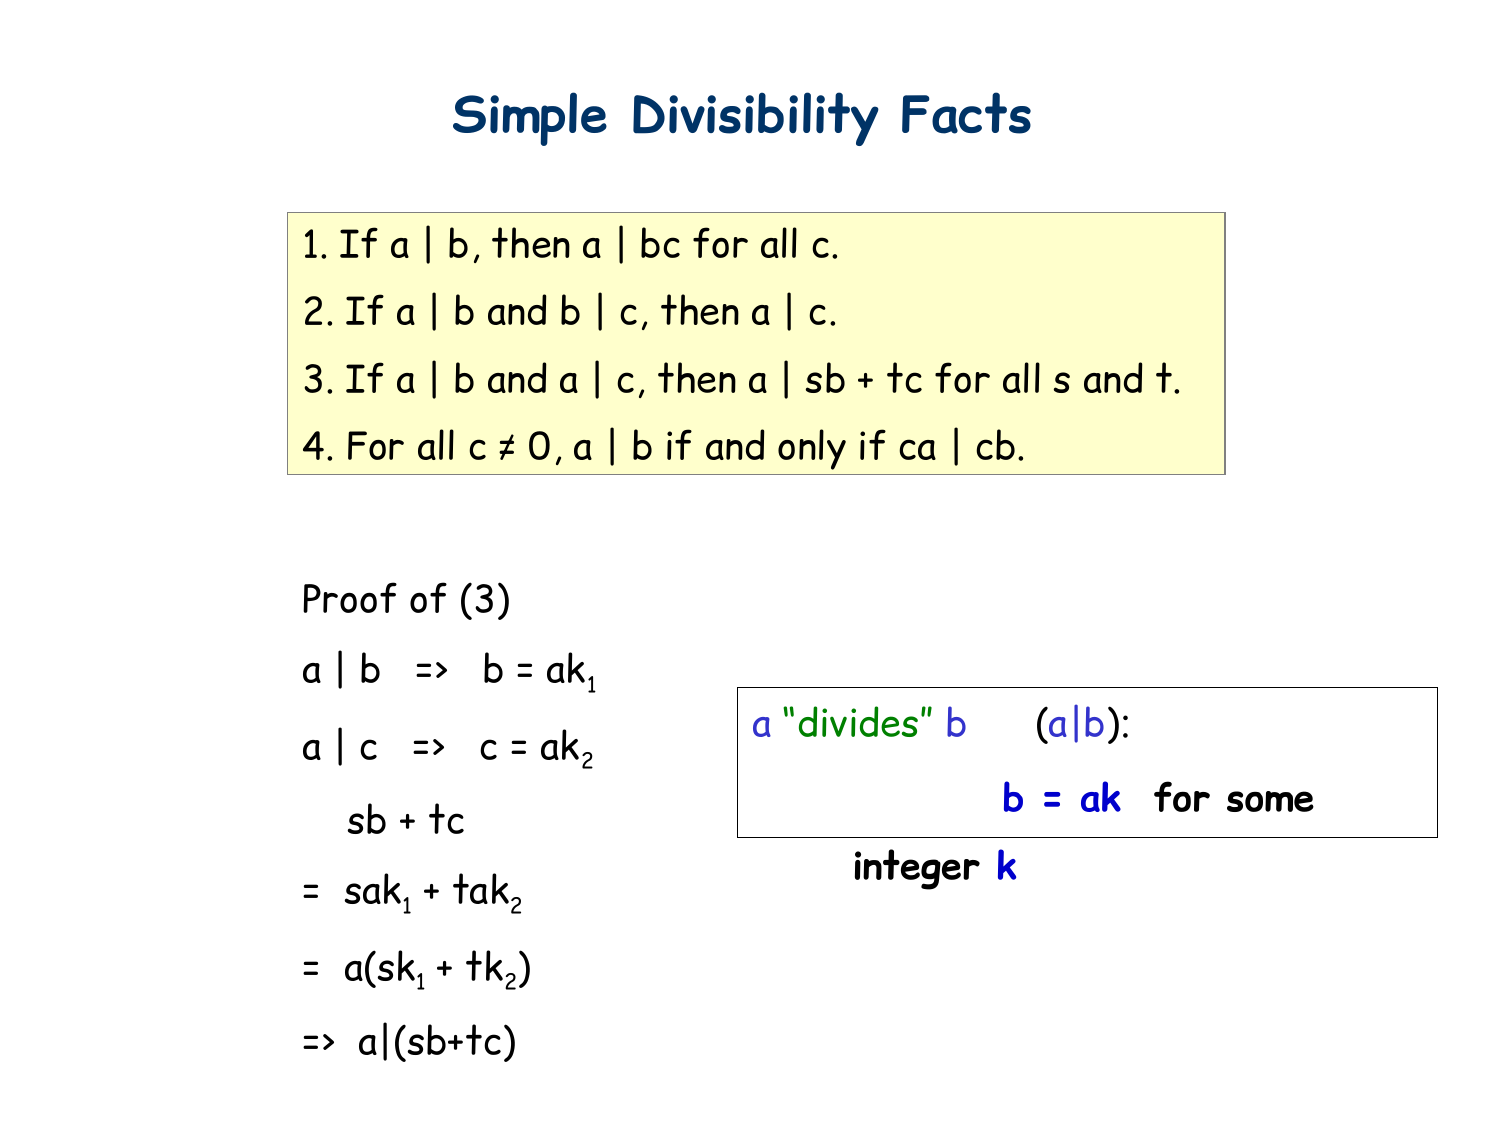

Simple Divisibility Facts
1. If a | b, then a | bc for all c.
2. If a | b and b | c, then a | c.
3. If a | b and a | c, then a | sb + tc for all s and t.
4. For all c ≠ 0, a | b if and only if ca | cb.
Proof of (3)
a | b   =>   b = ak1
a | c   =>   c = ak2
    sb + tc
=  sak1 + tak2
=  a(sk1 + tk2)
=>  a|(sb+tc)
a “divides” b      (a|b):
		b = ak  for some integer k